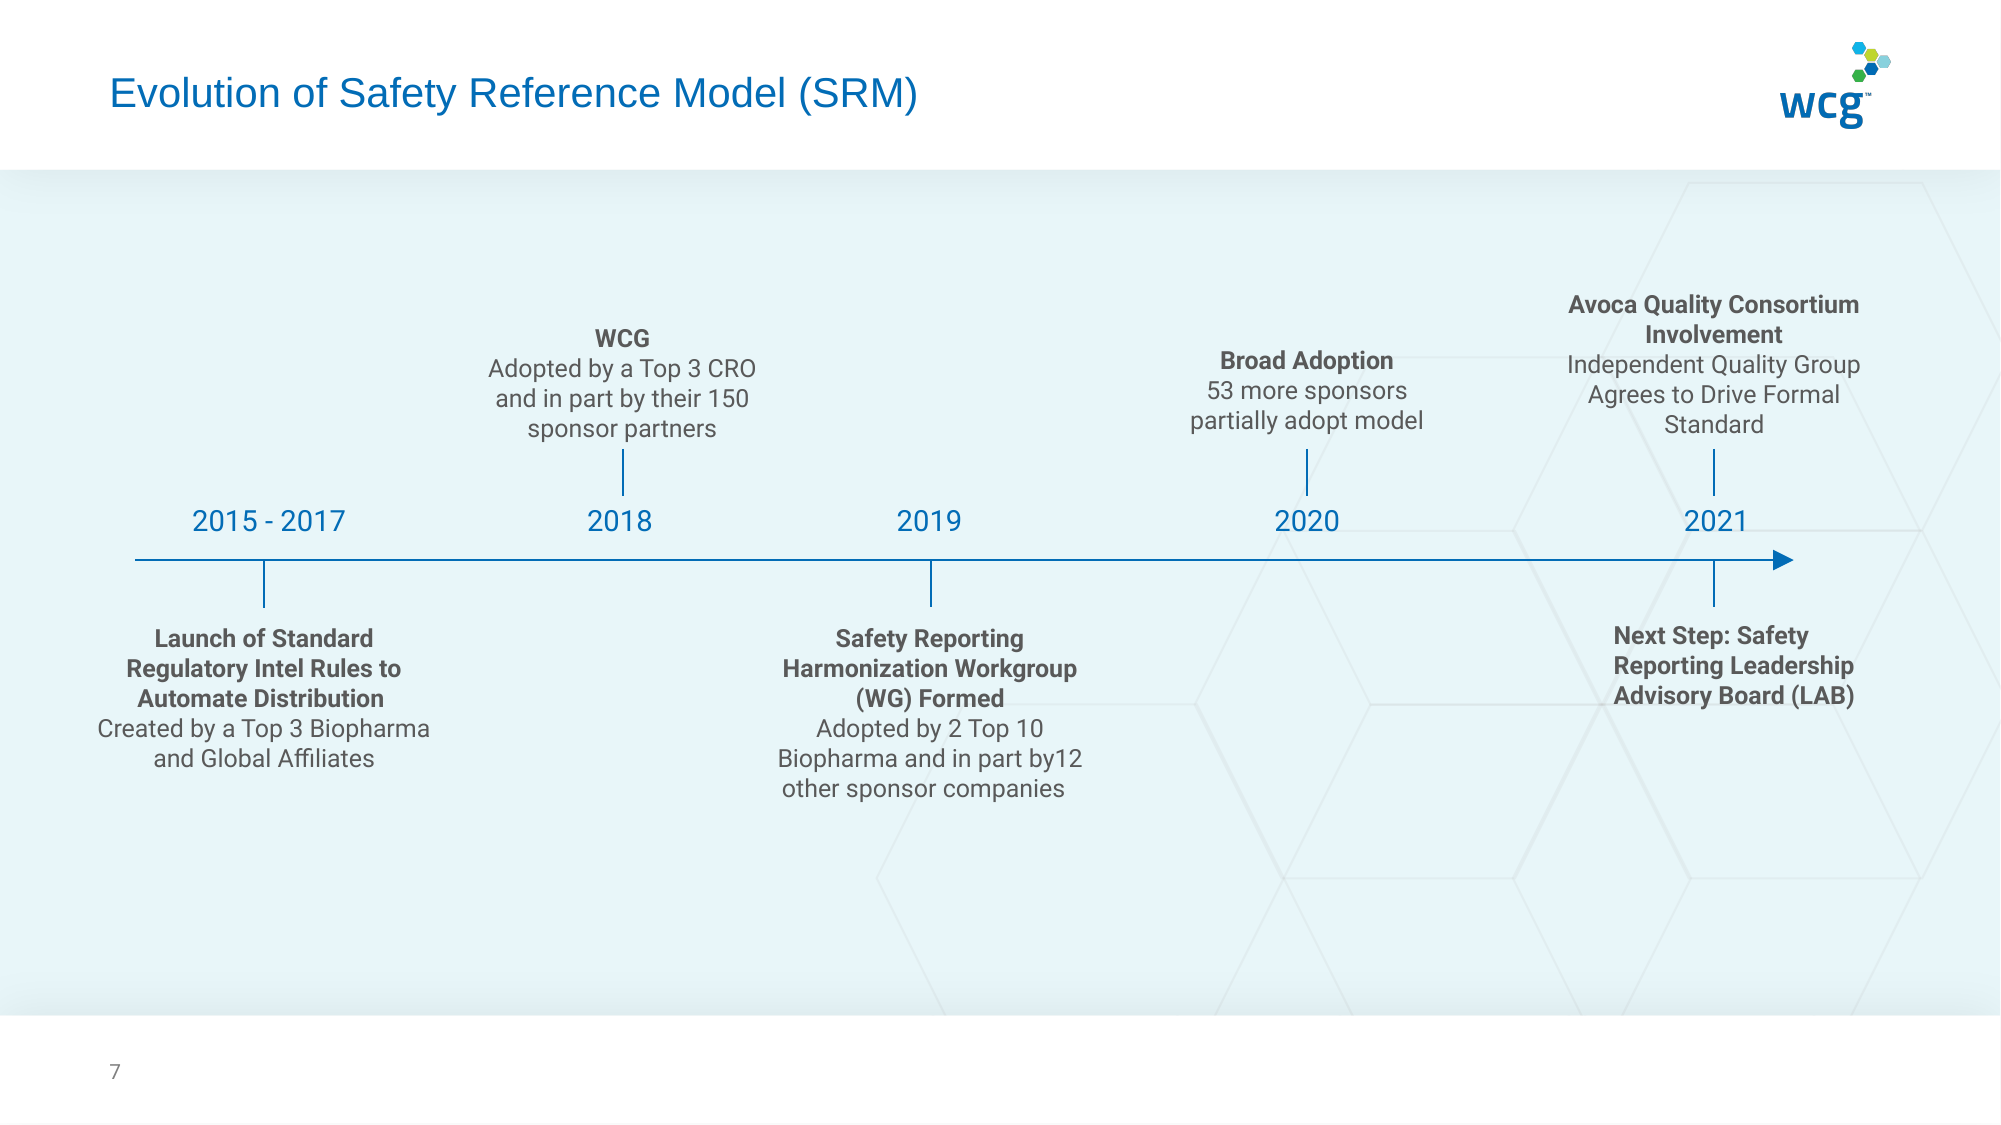

Evolution of Safety Reference Model (SRM)
Broad Adoption
53 more sponsors partially adopt model
Avoca Quality Consortium Involvement
Independent Quality Group Agrees to Drive Formal Standard

WCG
Adopted by a Top 3 CRO and in part by their 150 sponsor partners

2015 - 2017
2018
2019
2020
2021
Next Step: Safety Reporting Leadership Advisory Board (LAB)

Safety Reporting Harmonization Workgroup (WG) Formed
Adopted by 2 Top 10 Biopharma and in part by12 other sponsor companies
Launch of Standard Regulatory Intel Rules to Automate Distribution
Created by a Top 3 Biopharma and Global Affiliates
7